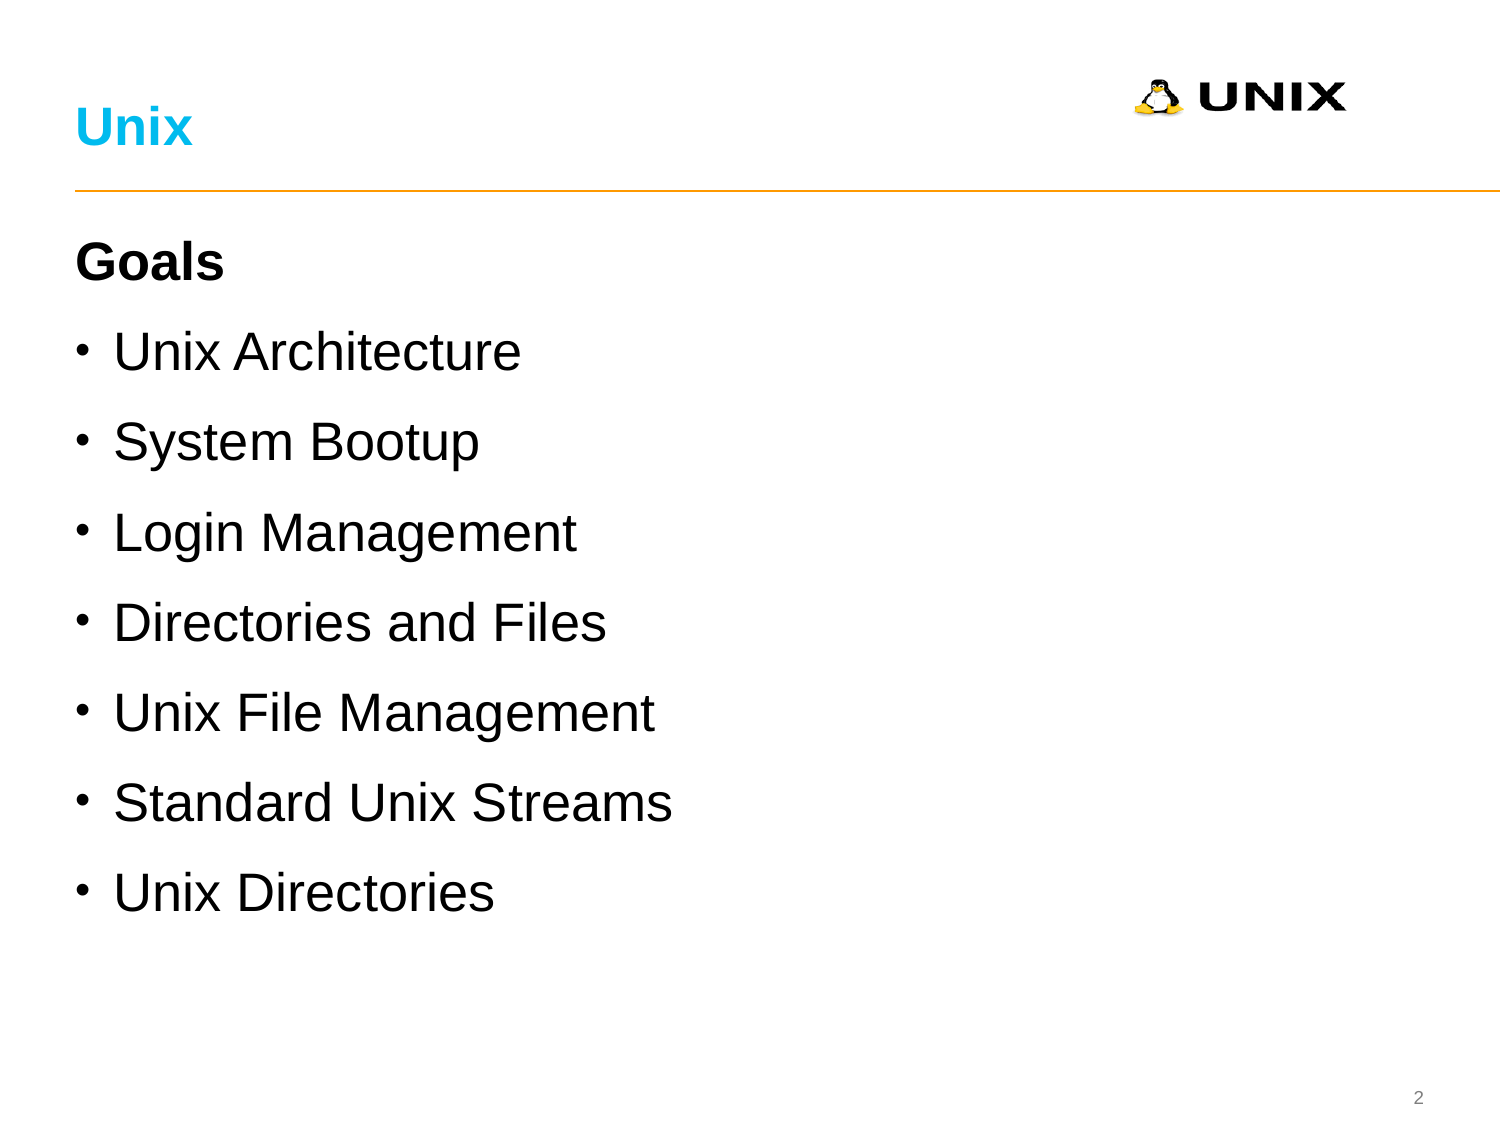

# Unix
Goals
Unix Architecture
System Bootup
Login Management
Directories and Files
Unix File Management
Standard Unix Streams
Unix Directories